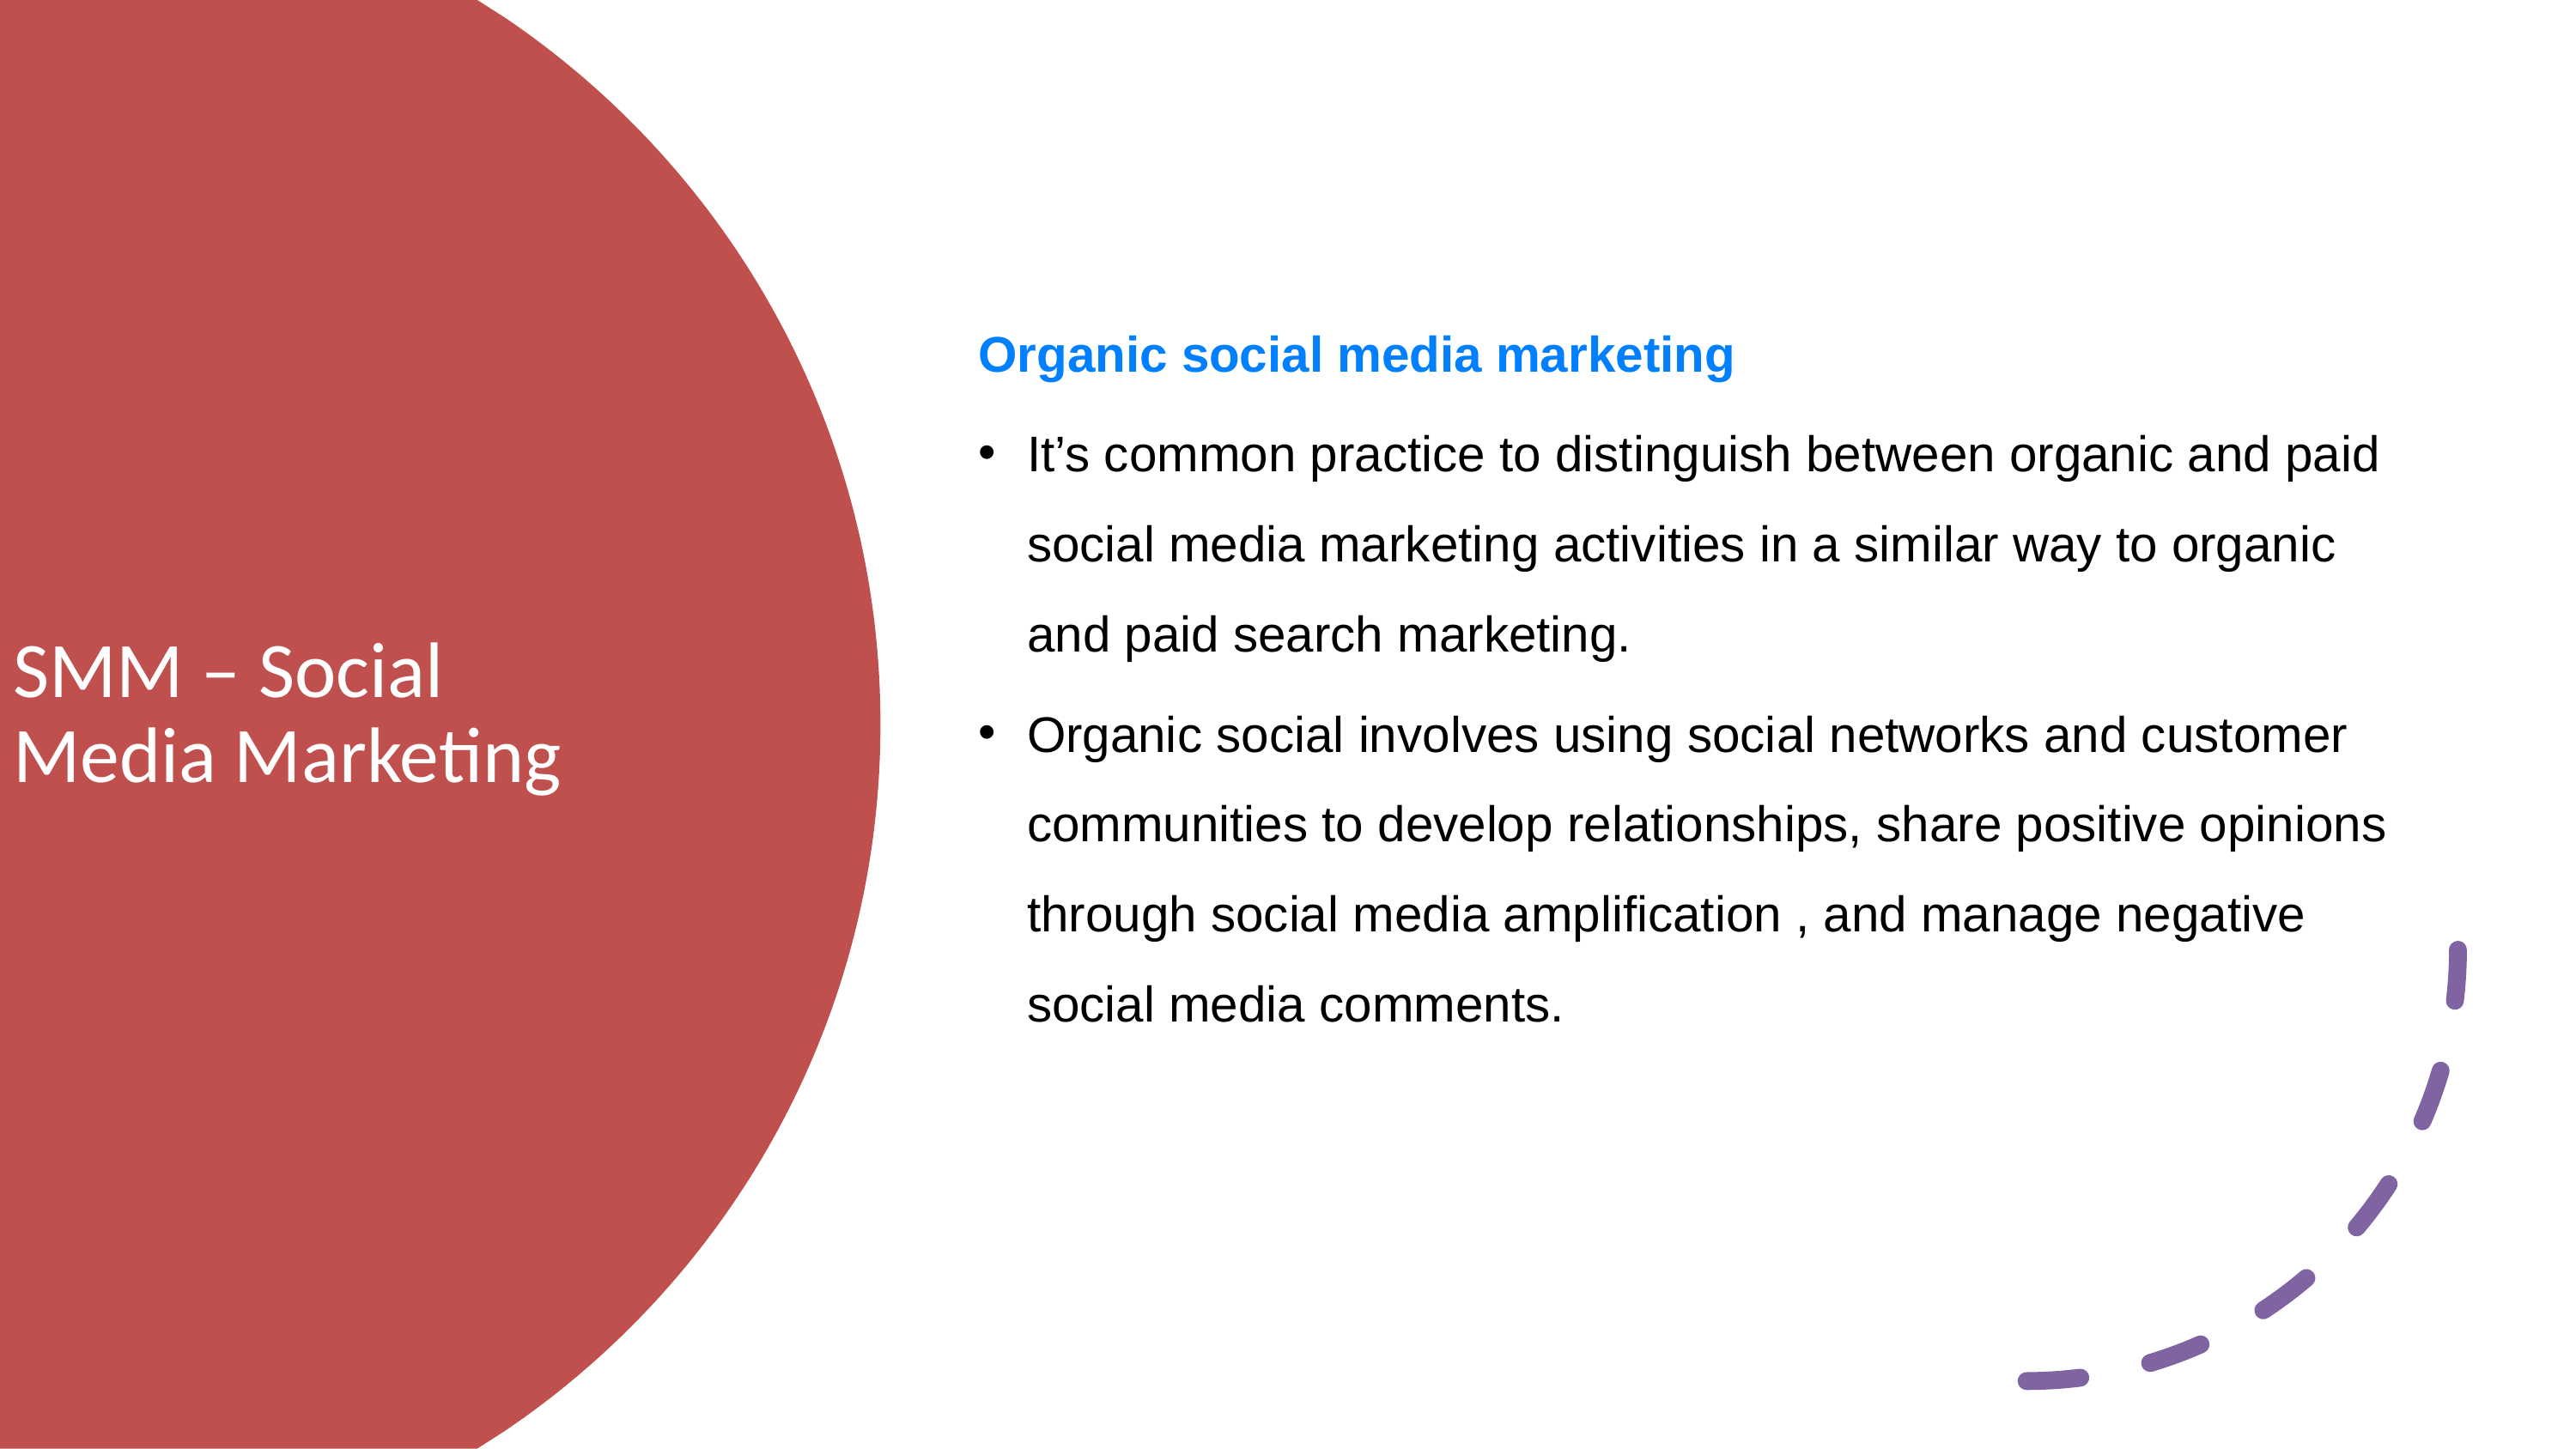

Organic social media marketing
It’s common practice to distinguish between organic and paid social media marketing activities in a similar way to organic and paid search marketing.
Organic social involves using social networks and customer communities to develop relationships, share positive opinions through social media amplification , and manage negative social media comments.
SMM – Social Media Marketing